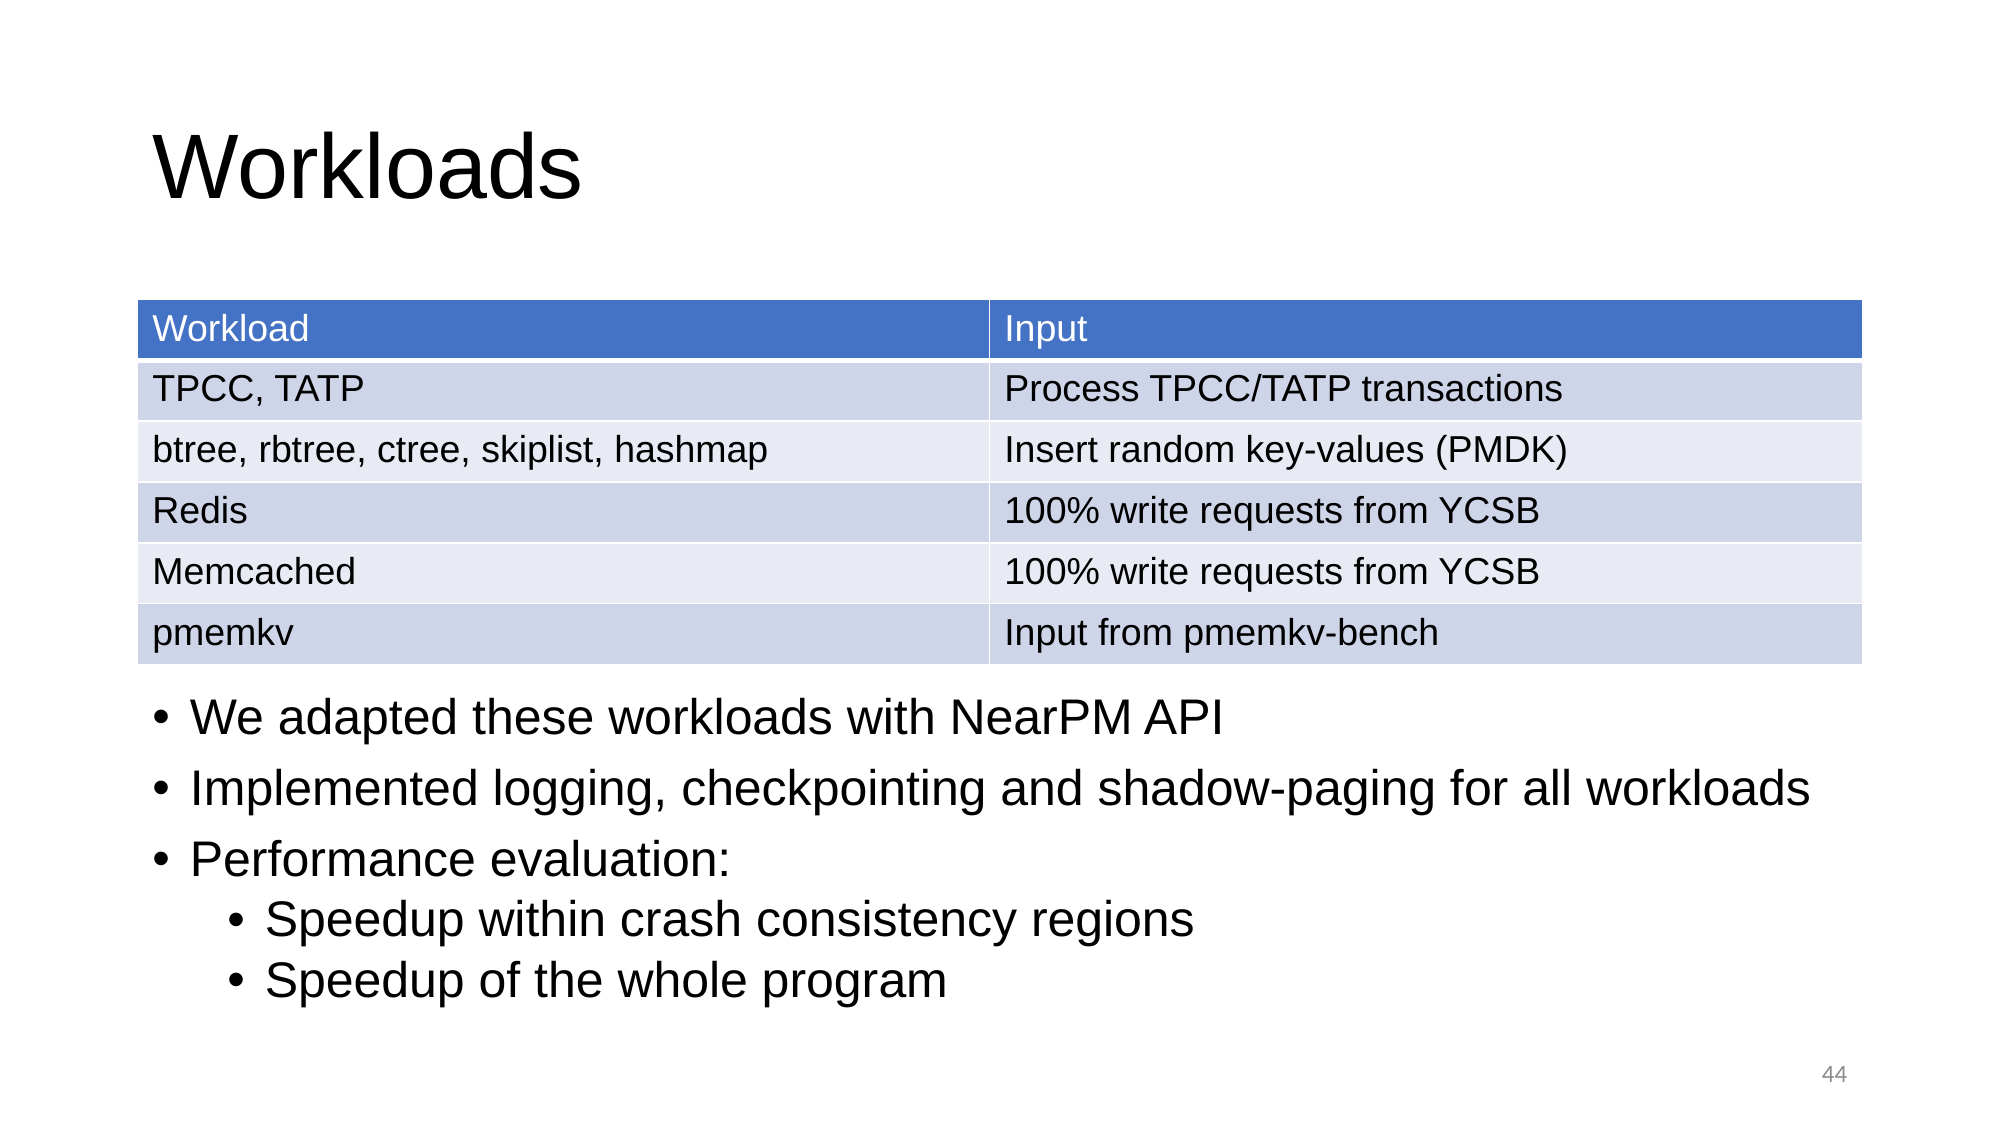

# Workloads
| Workload | Input |
| --- | --- |
| TPCC, TATP | Process TPCC/TATP transactions |
| btree, rbtree, ctree, skiplist, hashmap | Insert random key-values (PMDK) |
| Redis | 100% write requests from YCSB |
| Memcached | 100% write requests from YCSB |
| pmemkv | Input from pmemkv-bench |
We adapted these workloads with NearPM API
Implemented logging, checkpointing and shadow-paging for all workloads
Performance evaluation:
Speedup within crash consistency regions
Speedup of the whole program

44